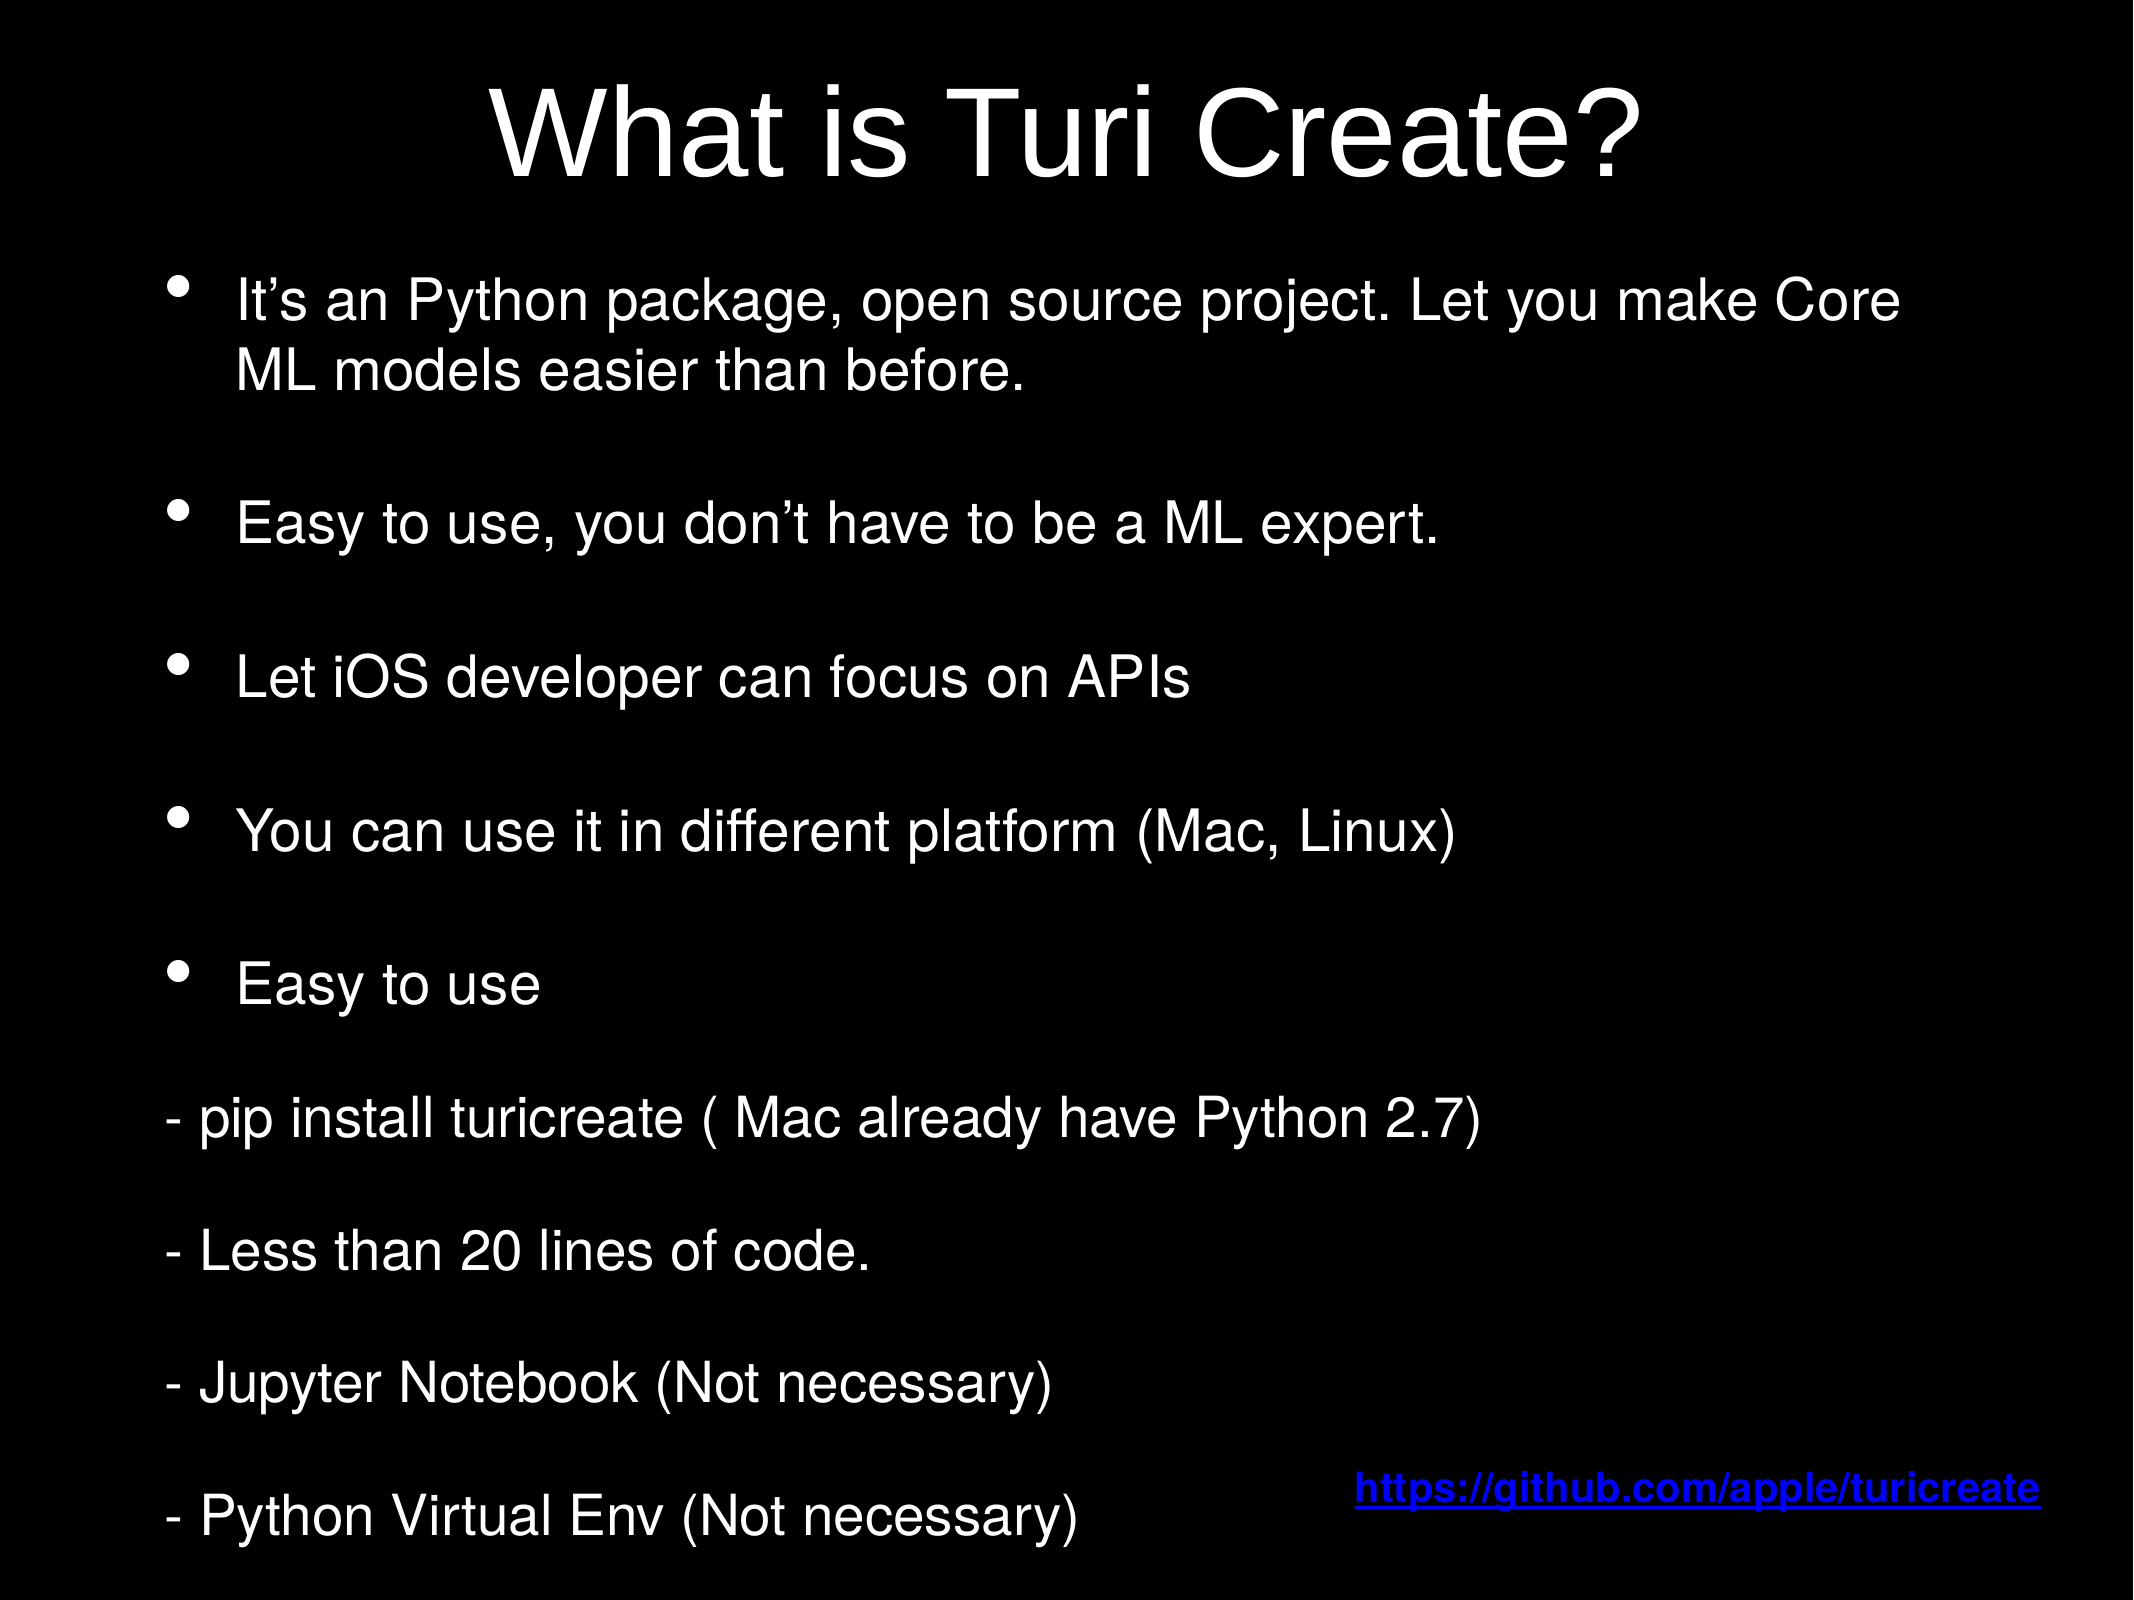

# What is Turi Create?
It’s an Python package, open source project. Let you make Core ML models easier than before.
Easy to use, you don’t have to be a ML expert.
Let iOS developer can focus on APIs
You can use it in different platform (Mac, Linux)
Easy to use
- pip install turicreate ( Mac already have Python 2.7)
- Less than 20 lines of code.
- Jupyter Notebook (Not necessary)
- Python Virtual Env (Not necessary)
https://github.com/apple/turicreate